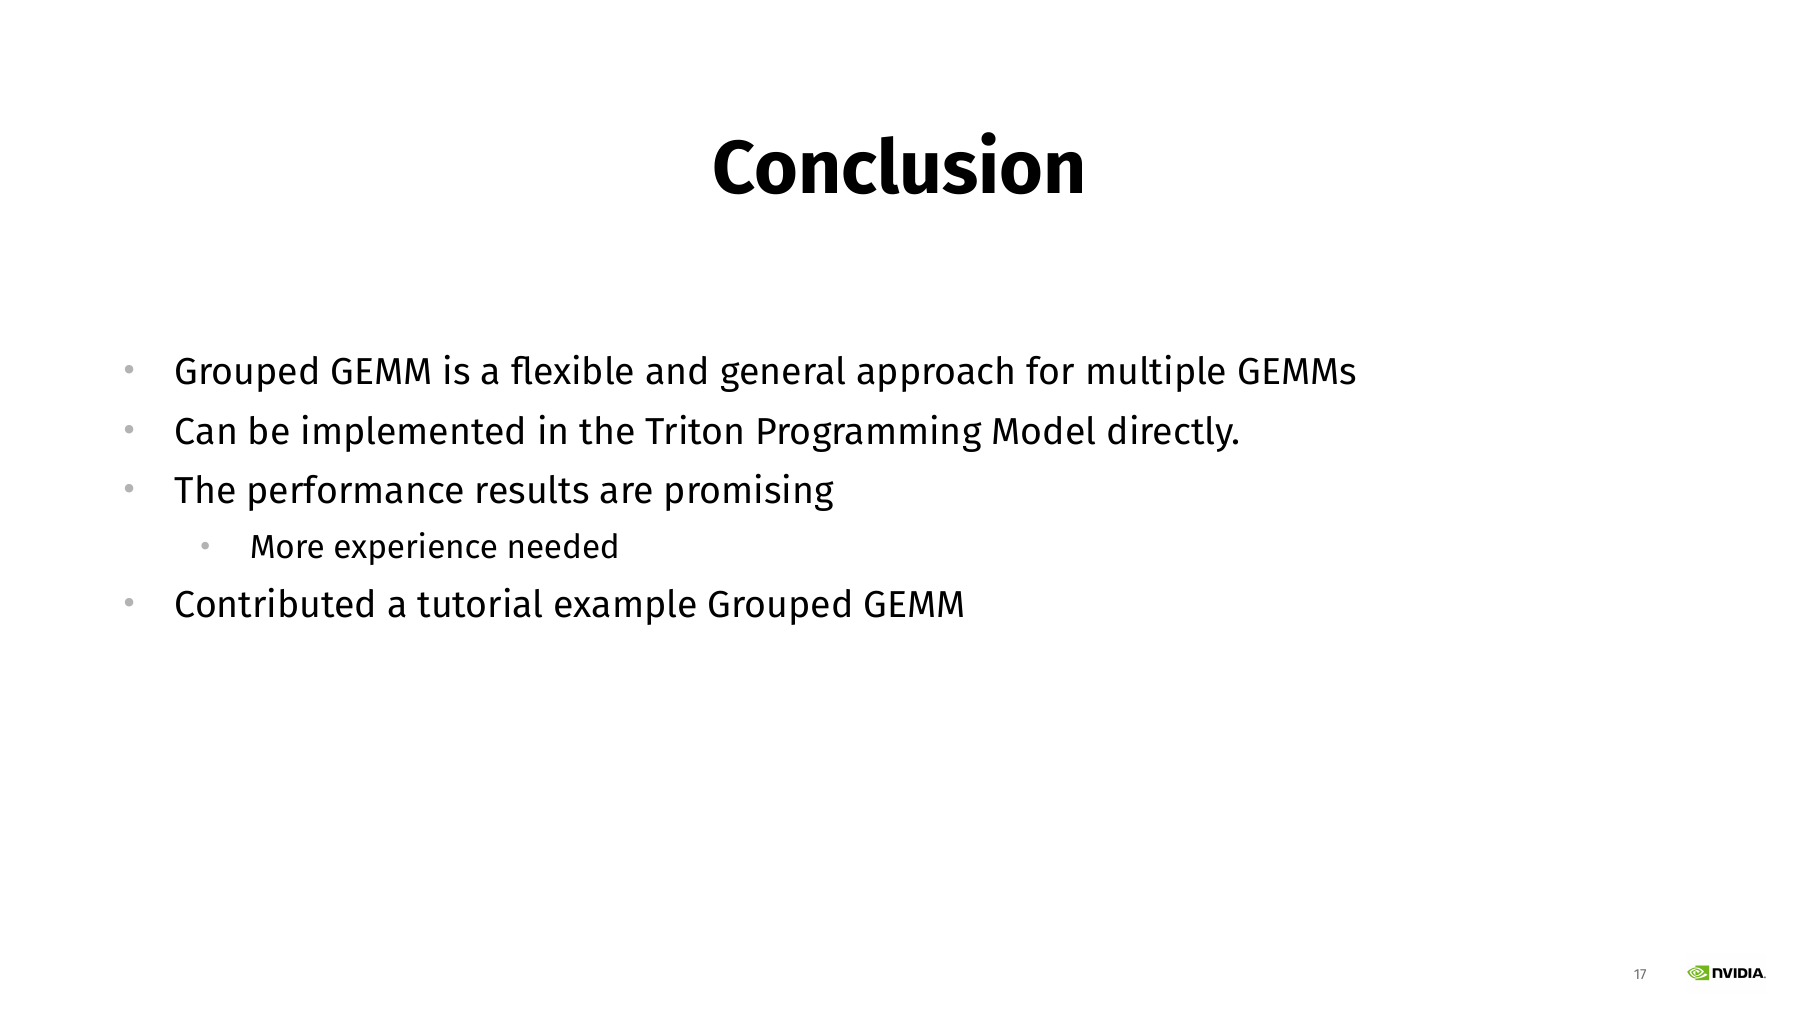

# Conclusion

Grouped GEMM is a flexible and general approach for multiple GEMMs
Can be implemented in the Triton Programming Model directly.
The performance results are promising
More experience needed
Contributed a tutorial example Grouped GEMM